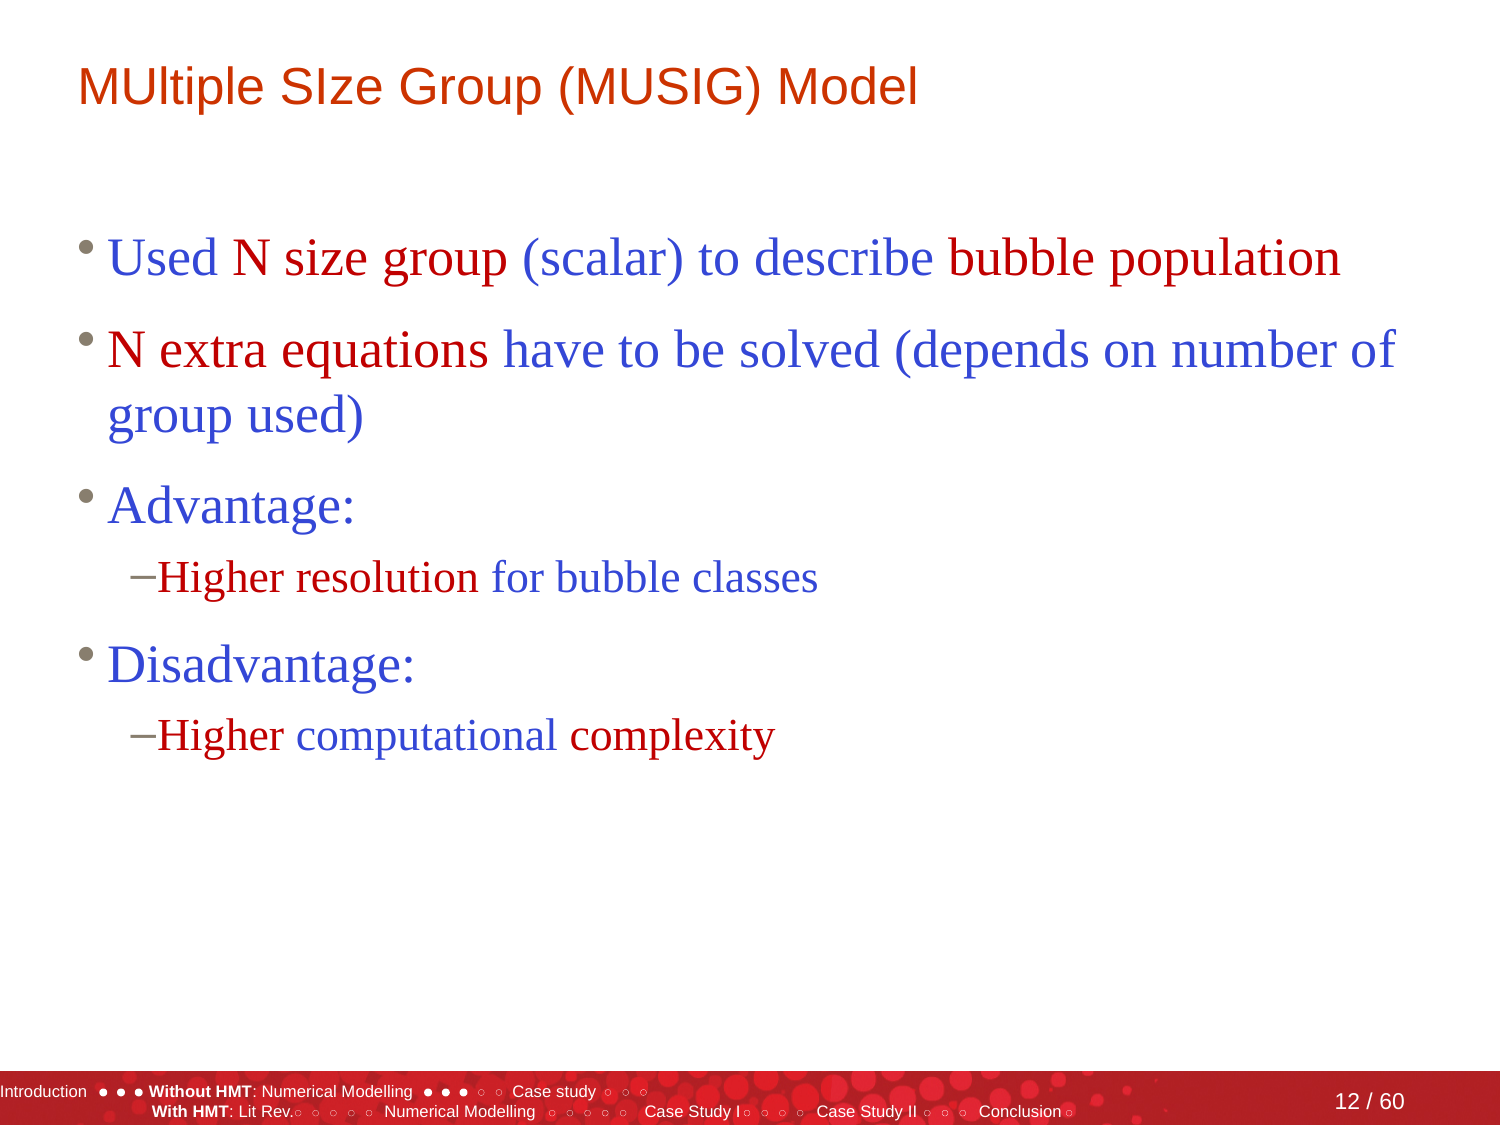

# MUltiple SIze Group (MUSIG) Model
Used N size group (scalar) to describe bubble population
N extra equations have to be solved (depends on number of group used)
Advantage:
Higher resolution for bubble classes
Disadvantage:
Higher computational complexity
12 / 60